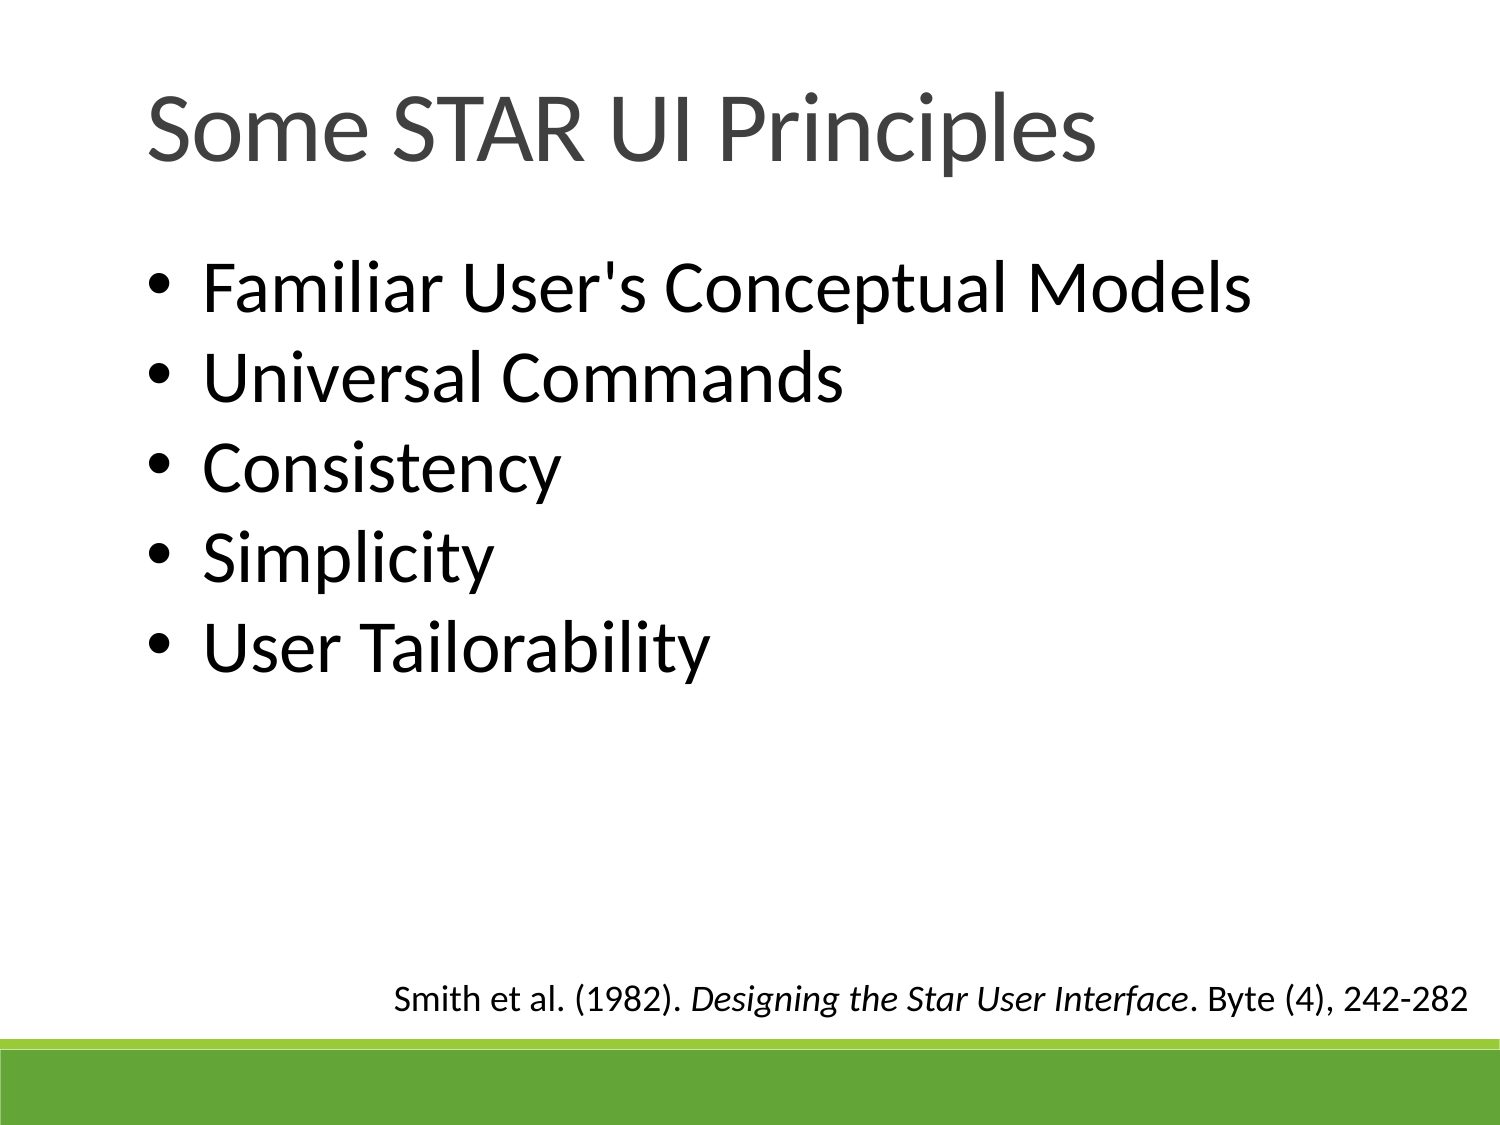

Some STAR UI Principles
Familiar User's Conceptual Models
Universal Commands
Consistency
Simplicity
User Tailorability
Smith et al. (1982). Designing the Star User Interface. Byte (4), 242-282